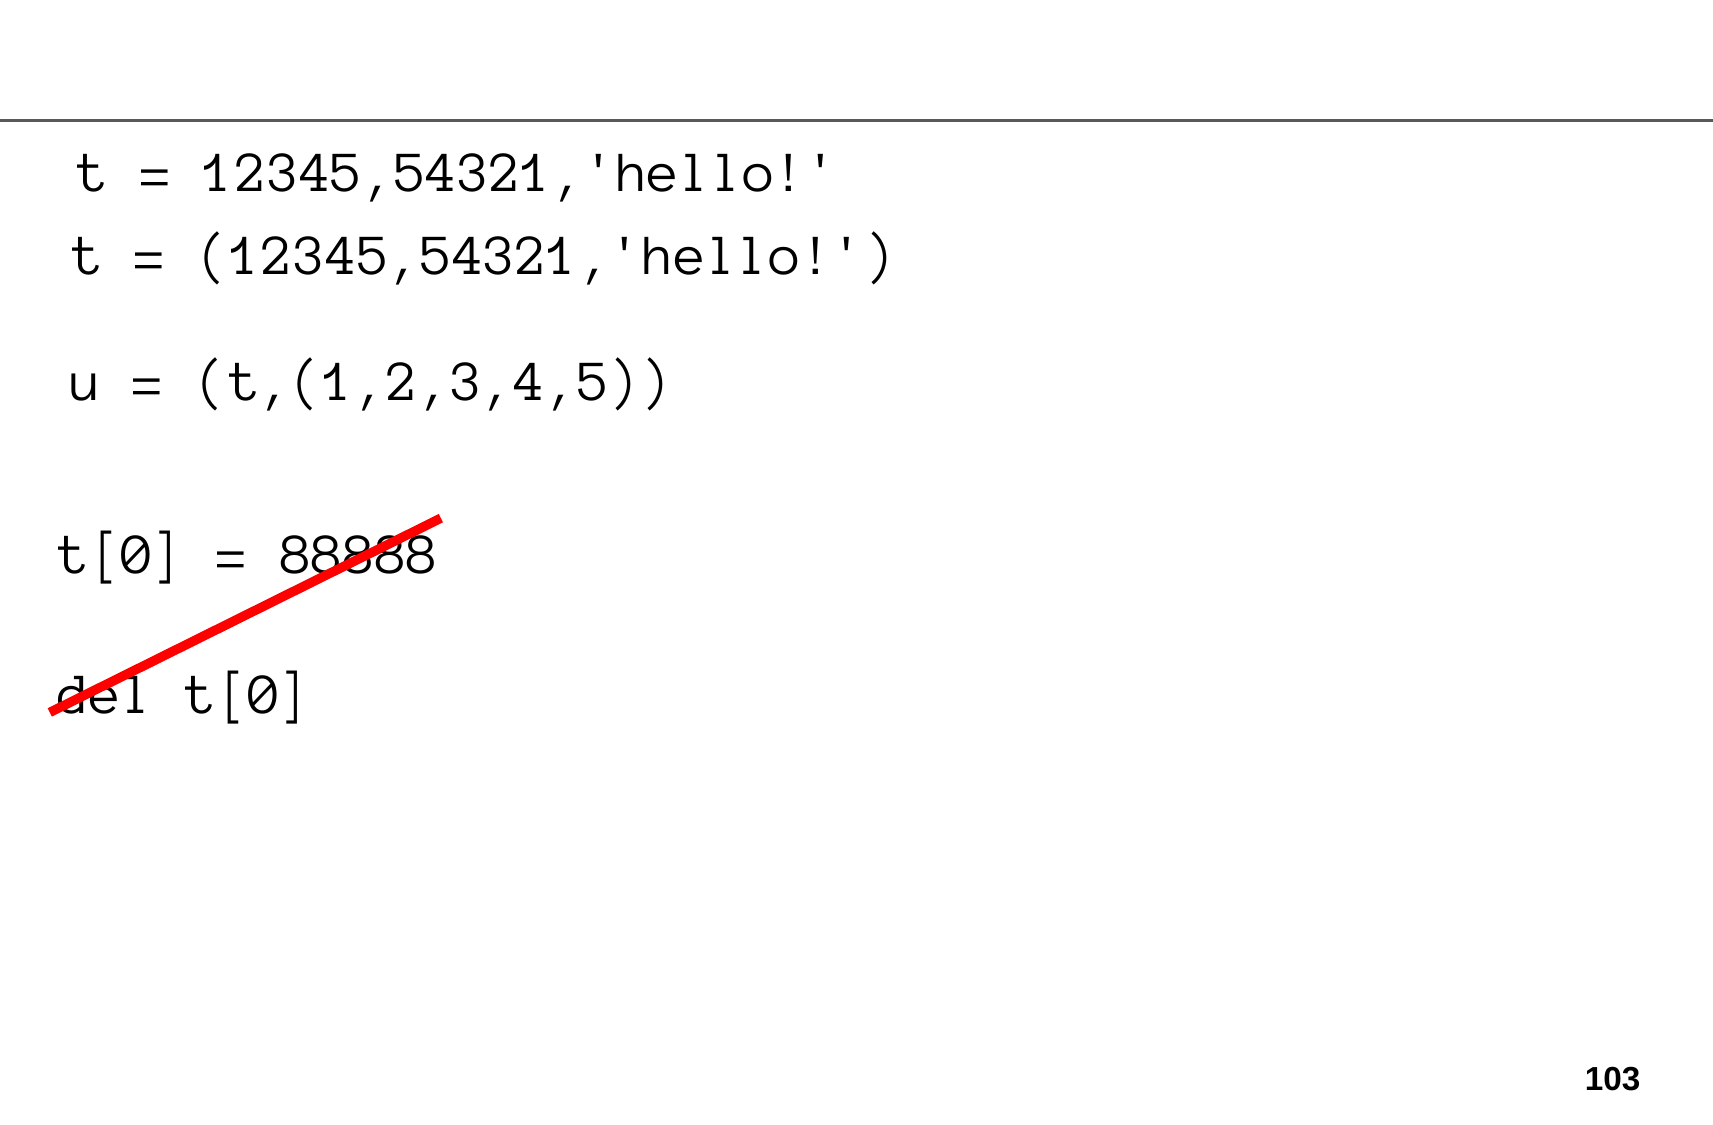

t = 12345,54321,'hello!'
t = (12345,54321,'hello!')
u = (t,(1,2,3,4,5))
t[0] = 88888

del t[0]